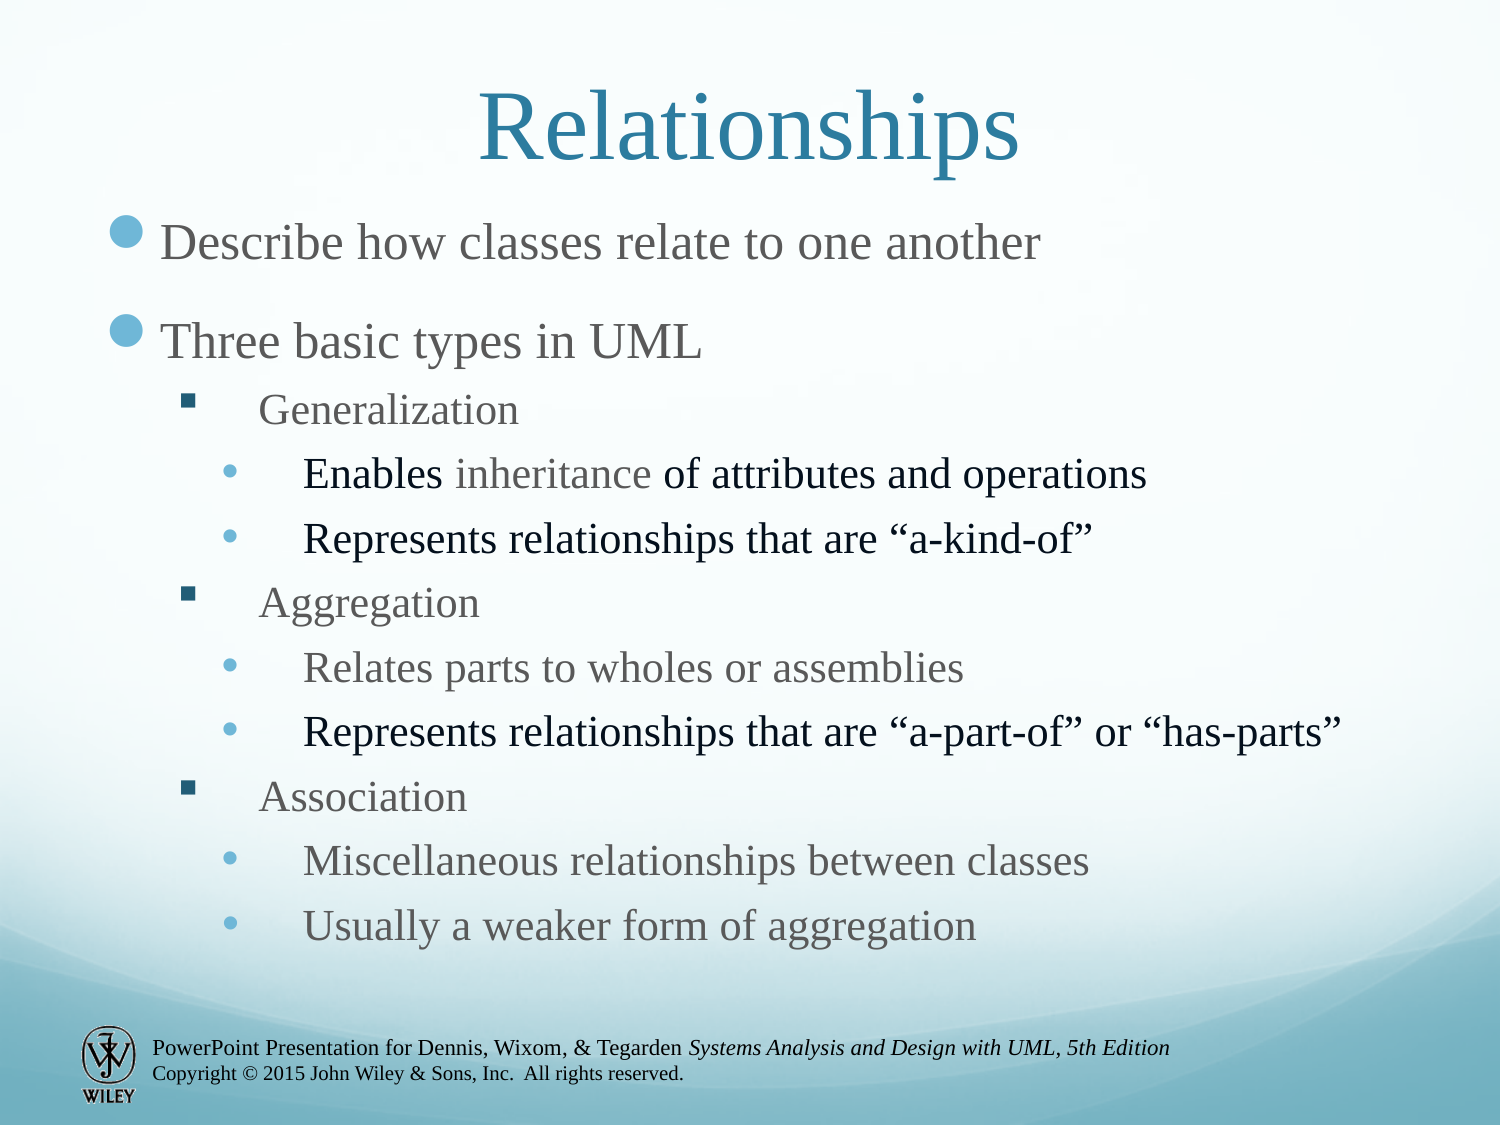

# Relationships
Describe how classes relate to one another
Three basic types in UML
Generalization
Enables inheritance of attributes and operations
Represents relationships that are “a-kind-of”
Aggregation
Relates parts to wholes or assemblies
Represents relationships that are “a-part-of” or “has-parts”
Association
Miscellaneous relationships between classes
Usually a weaker form of aggregation